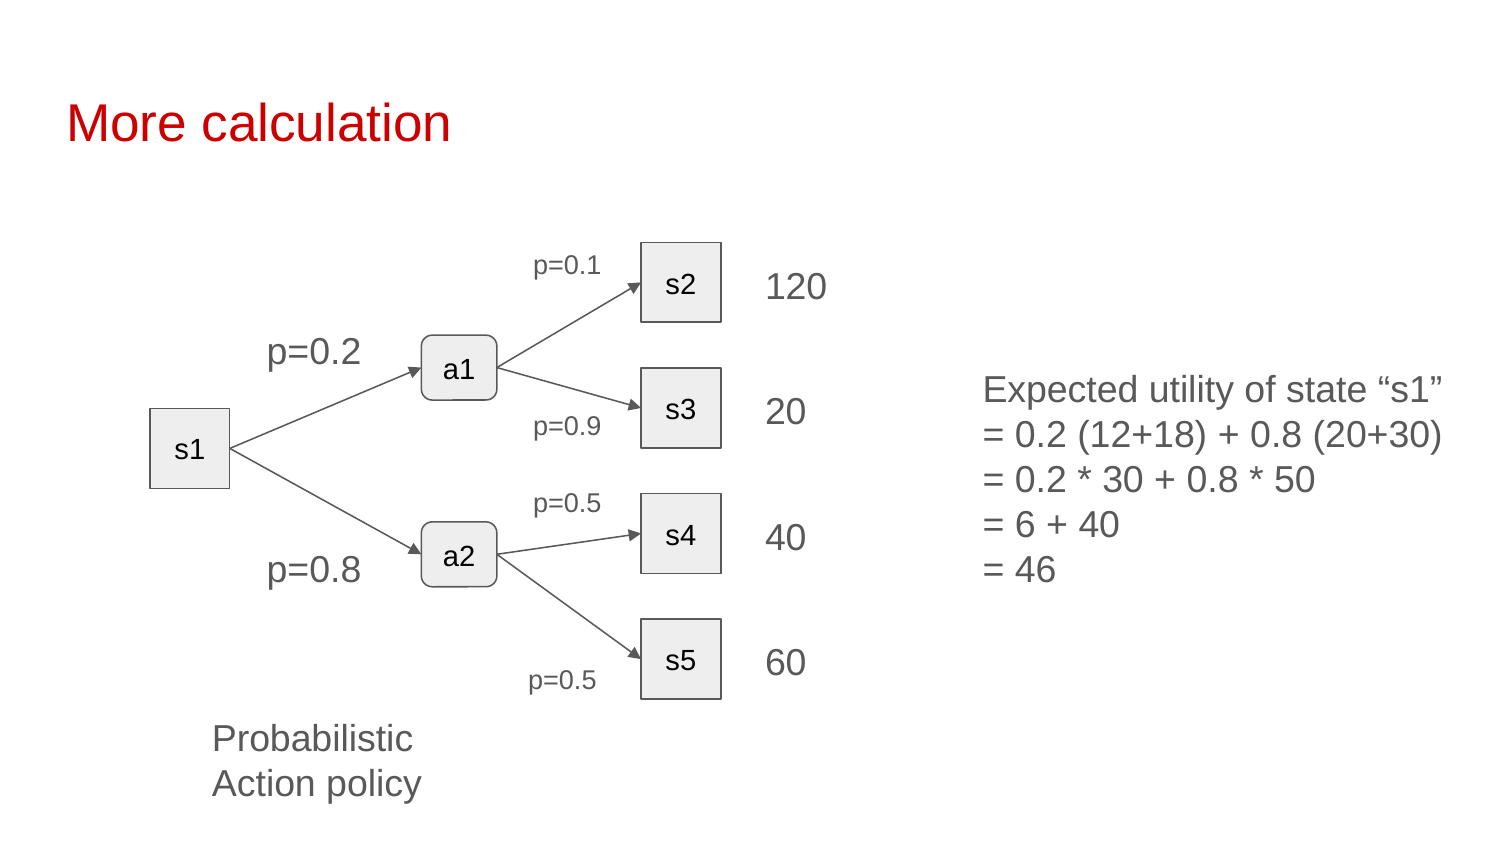

# More calculation
p=0.1
s2
120
p=0.2
a1
Expected utility of state “s1” = 0.2 (12+18) + 0.8 (20+30)
= 0.2 * 30 + 0.8 * 50
= 6 + 40
= 46
s3
20
p=0.9
s1
p=0.5
s4
40
a2
p=0.8
s5
60
p=0.5
Probabilistic
Action policy